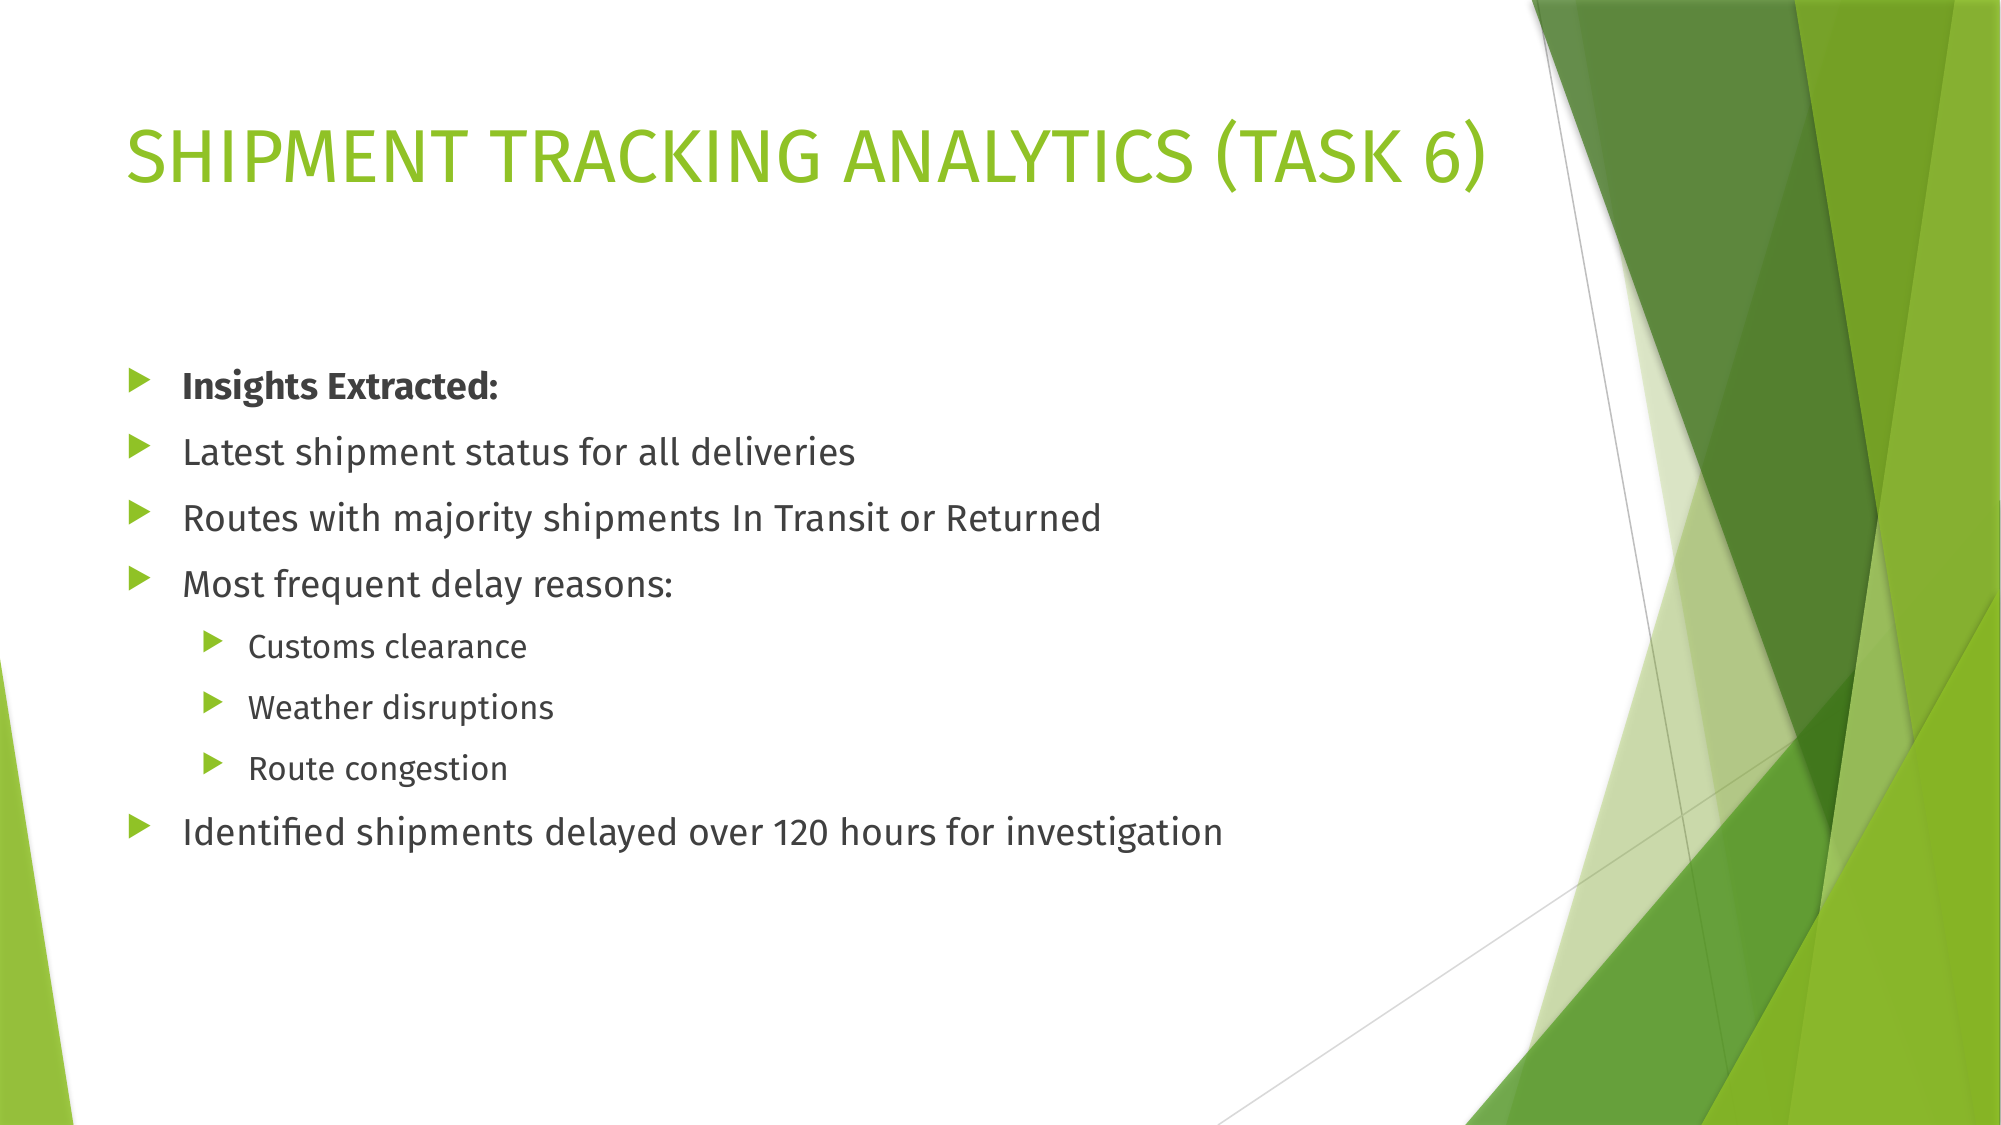

# SHIPMENT TRACKING ANALYTICS (TASK 6)
Insights Extracted:
Latest shipment status for all deliveries
Routes with majority shipments In Transit or Returned
Most frequent delay reasons:
Customs clearance
Weather disruptions
Route congestion
Identified shipments delayed over 120 hours for investigation